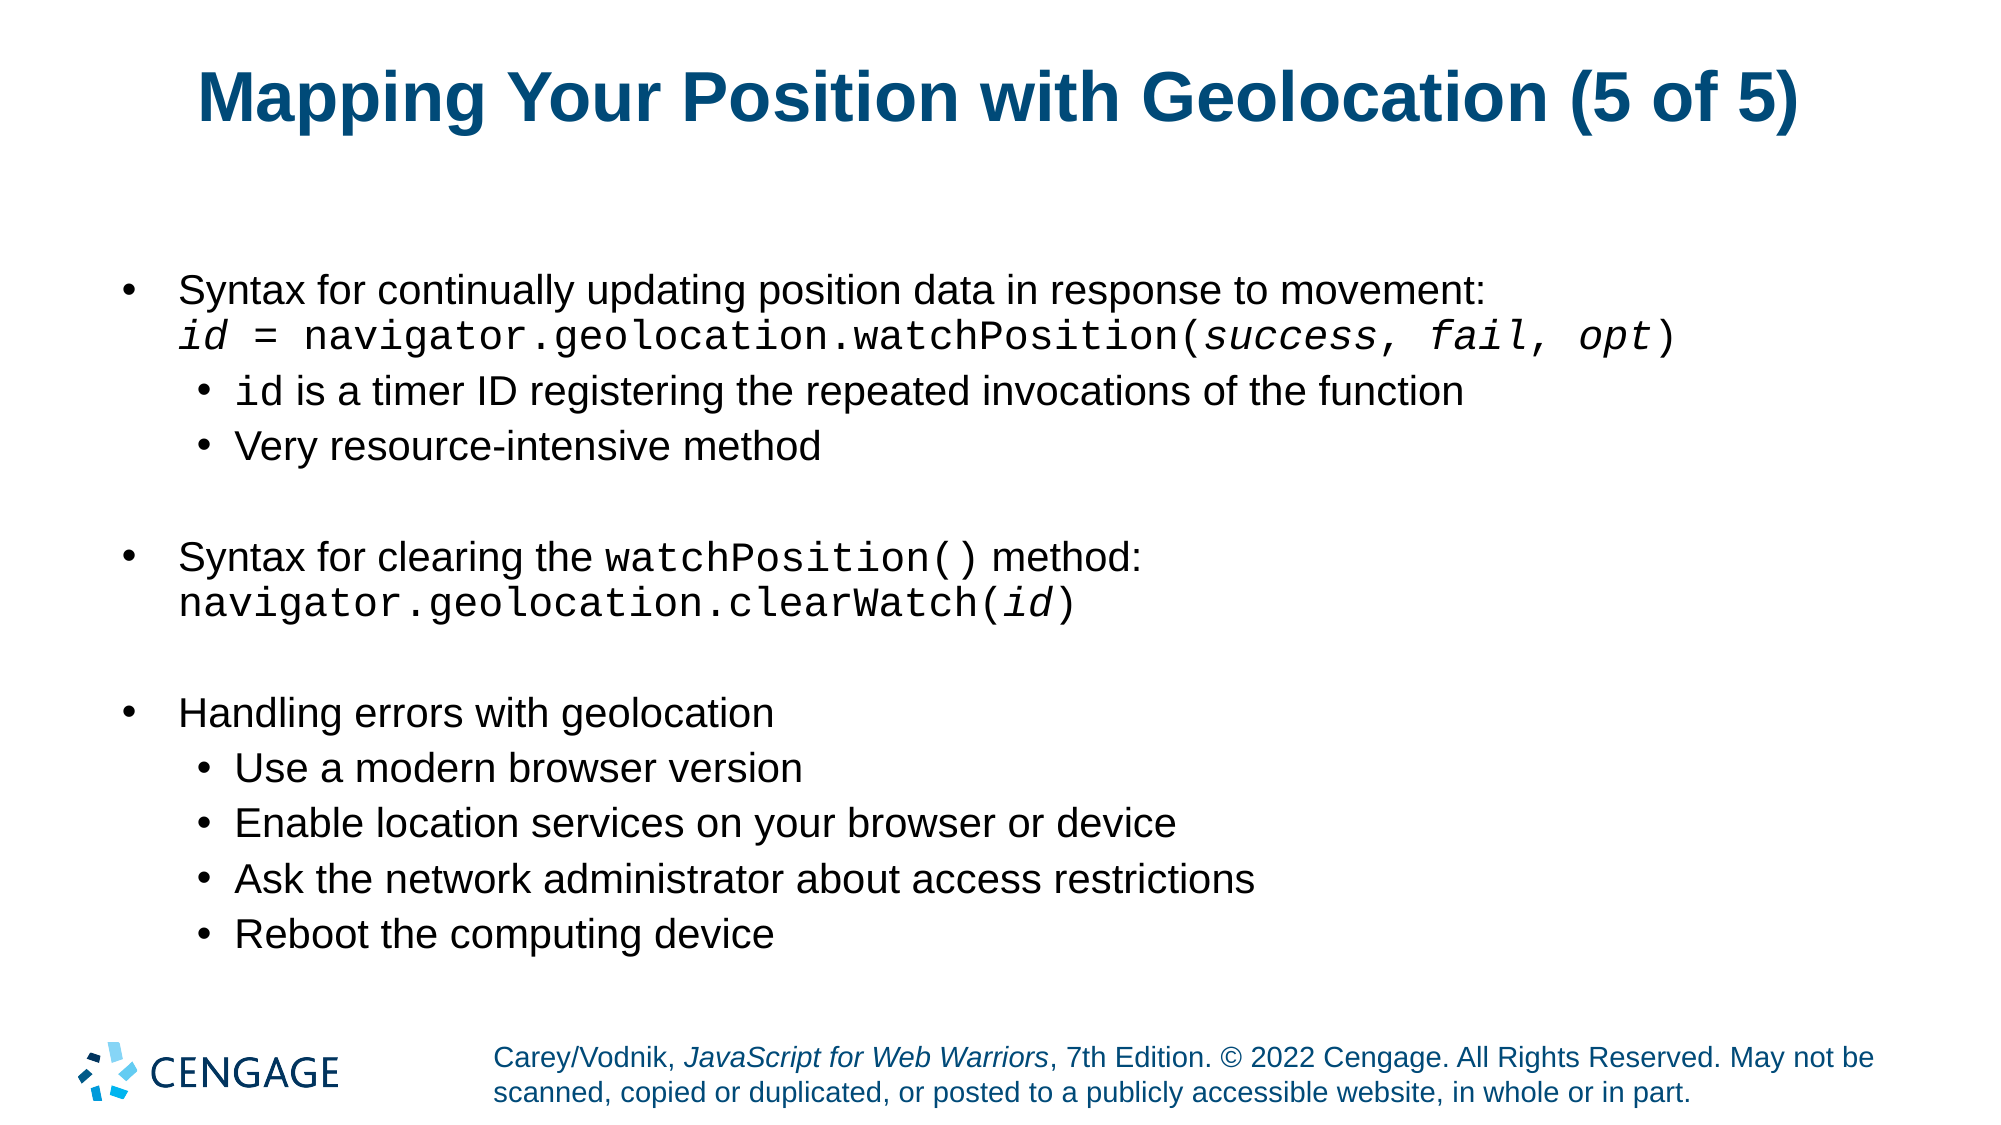

# Mapping Your Position with Geolocation (5 of 5)
Syntax for continually updating position data in response to movement:
id = navigator.geolocation.watchPosition(success, fail, opt)
id is a timer ID registering the repeated invocations of the function
Very resource-intensive method
Syntax for clearing the watchPosition() method:
navigator.geolocation.clearWatch(id)
Handling errors with geolocation
Use a modern browser version
Enable location services on your browser or device
Ask the network administrator about access restrictions
Reboot the computing device